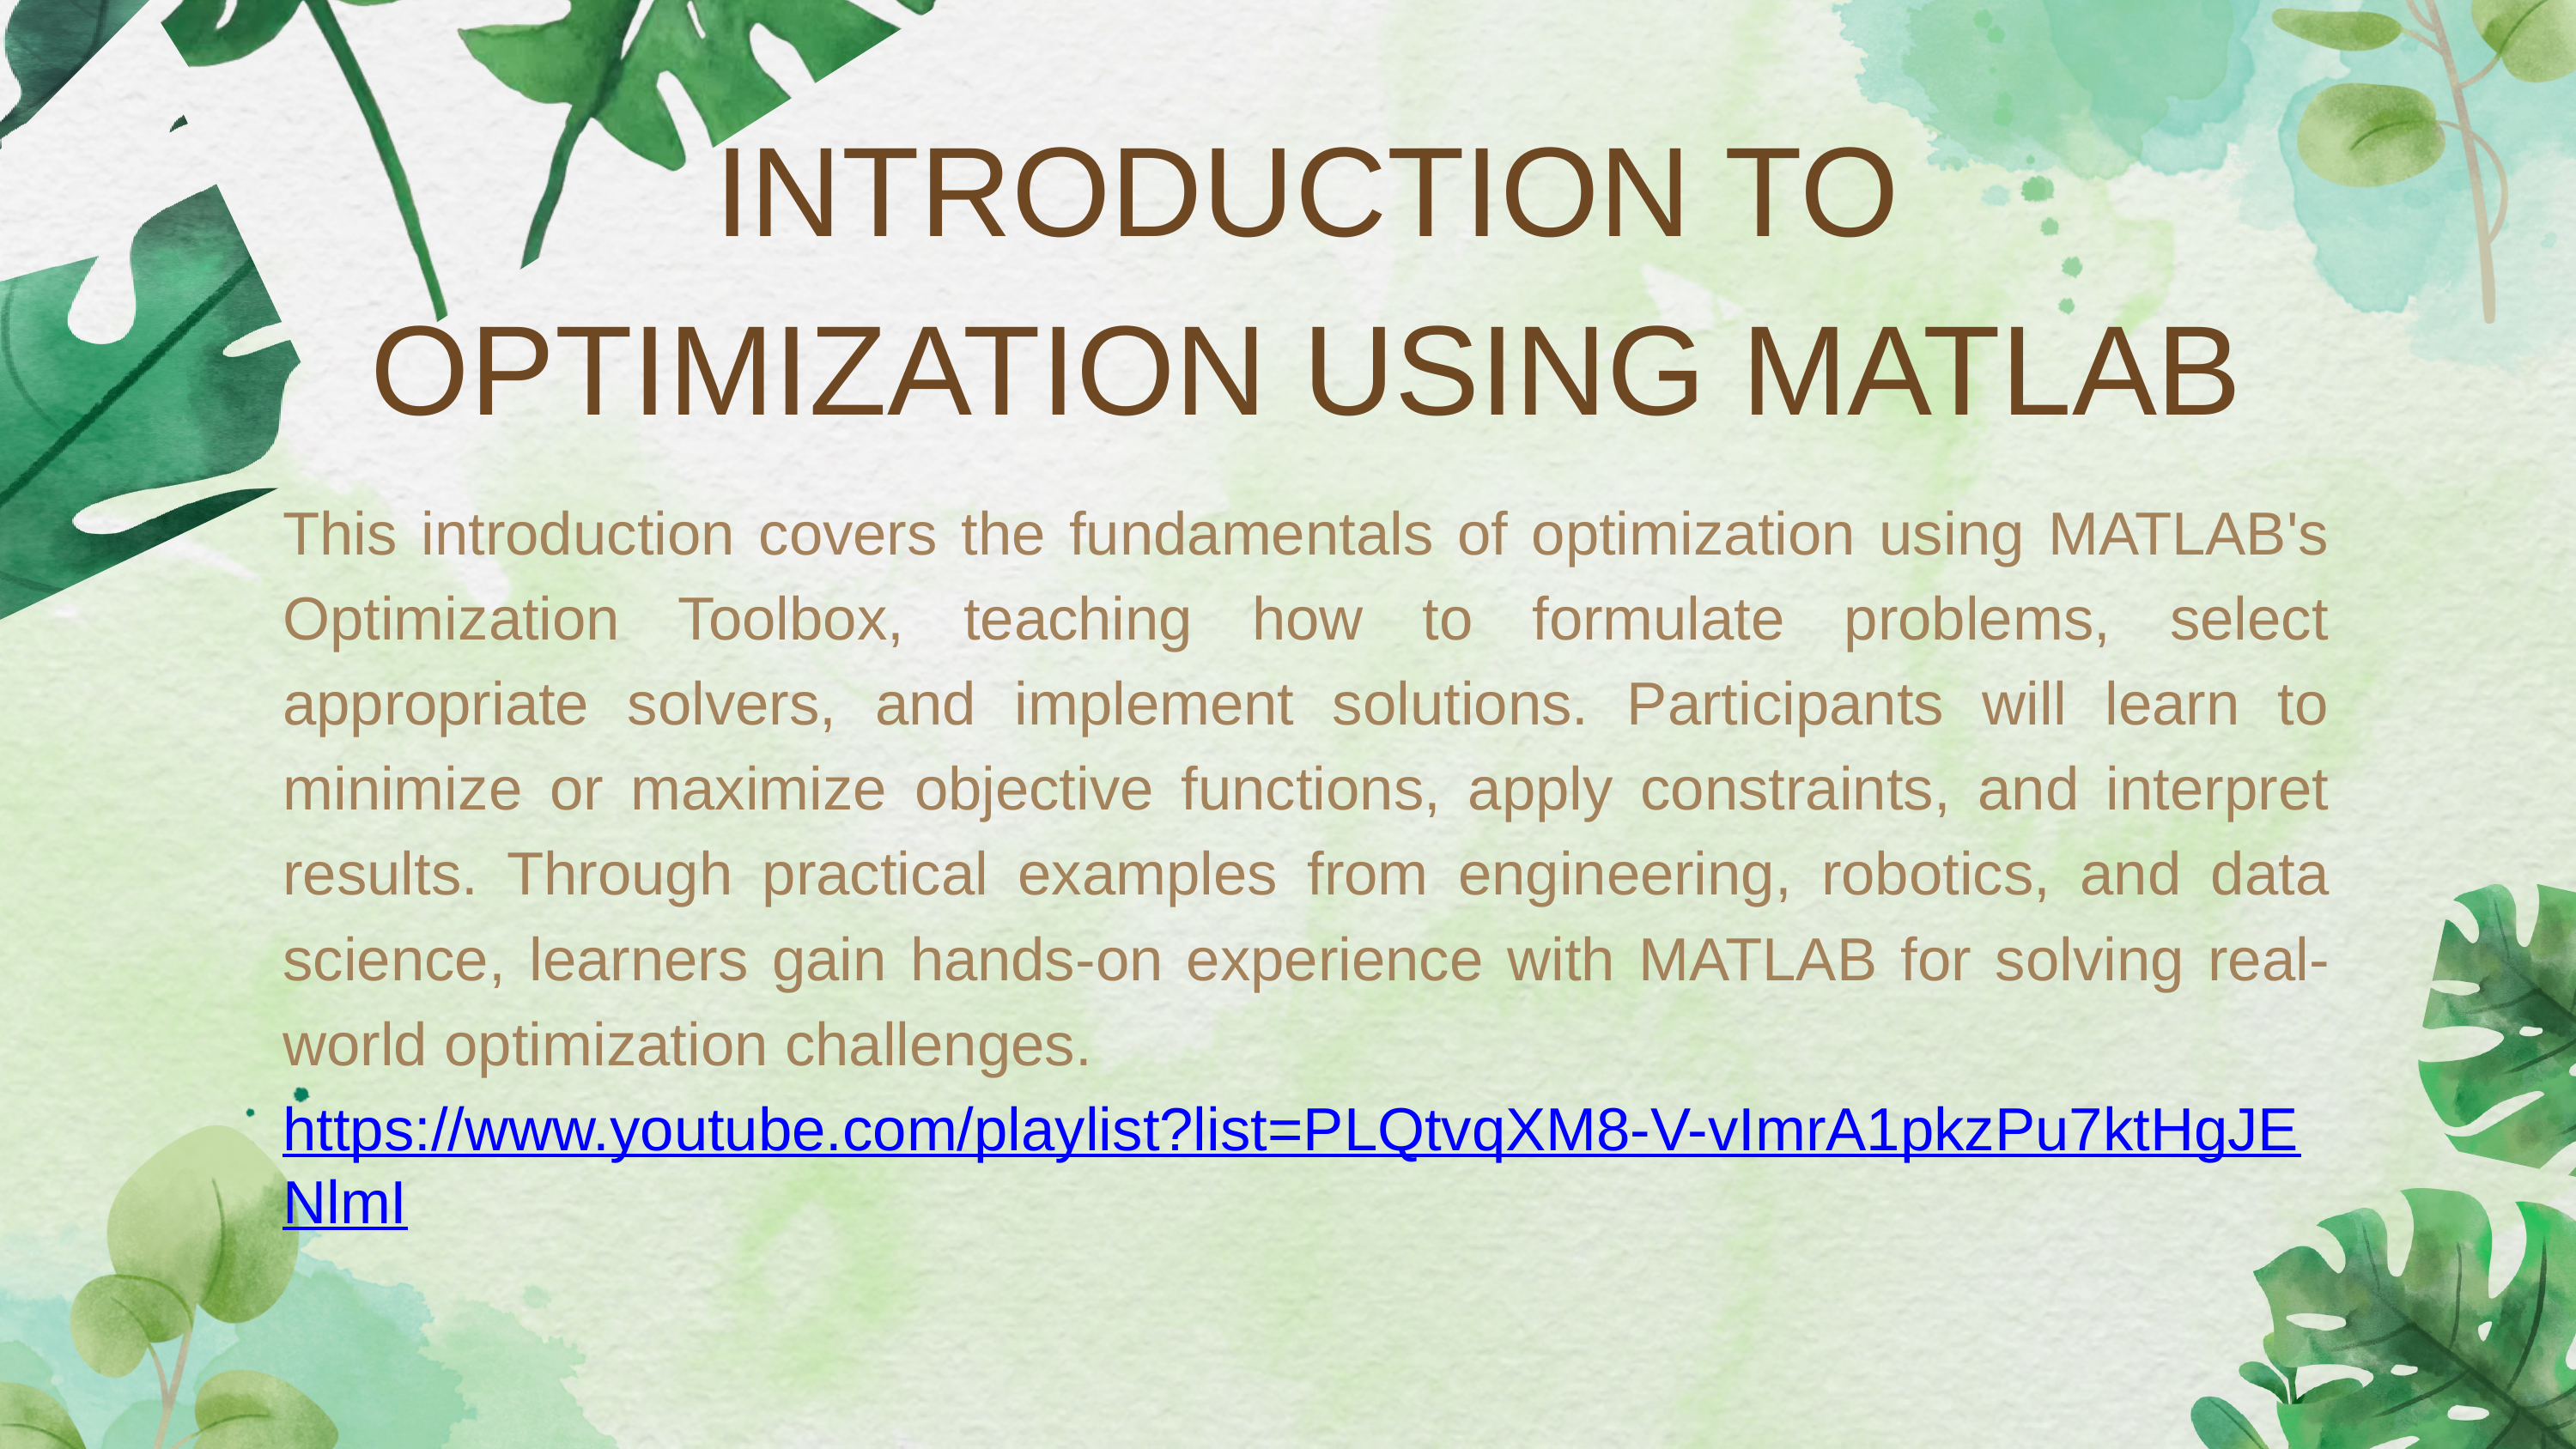

INTRODUCTION TO OPTIMIZATION USING MATLAB

This introduction covers the fundamentals of optimization using MATLAB's Optimization Toolbox, teaching how to formulate problems, select appropriate solvers, and implement solutions. Participants will learn to minimize or maximize objective functions, apply constraints, and interpret results. Through practical examples from engineering, robotics, and data science, learners gain hands-on experience with MATLAB for solving real-world optimization challenges.
https://www.youtube.com/playlist?list=PLQtvqXM8-V-vImrA1pkzPu7ktHgJENlmI